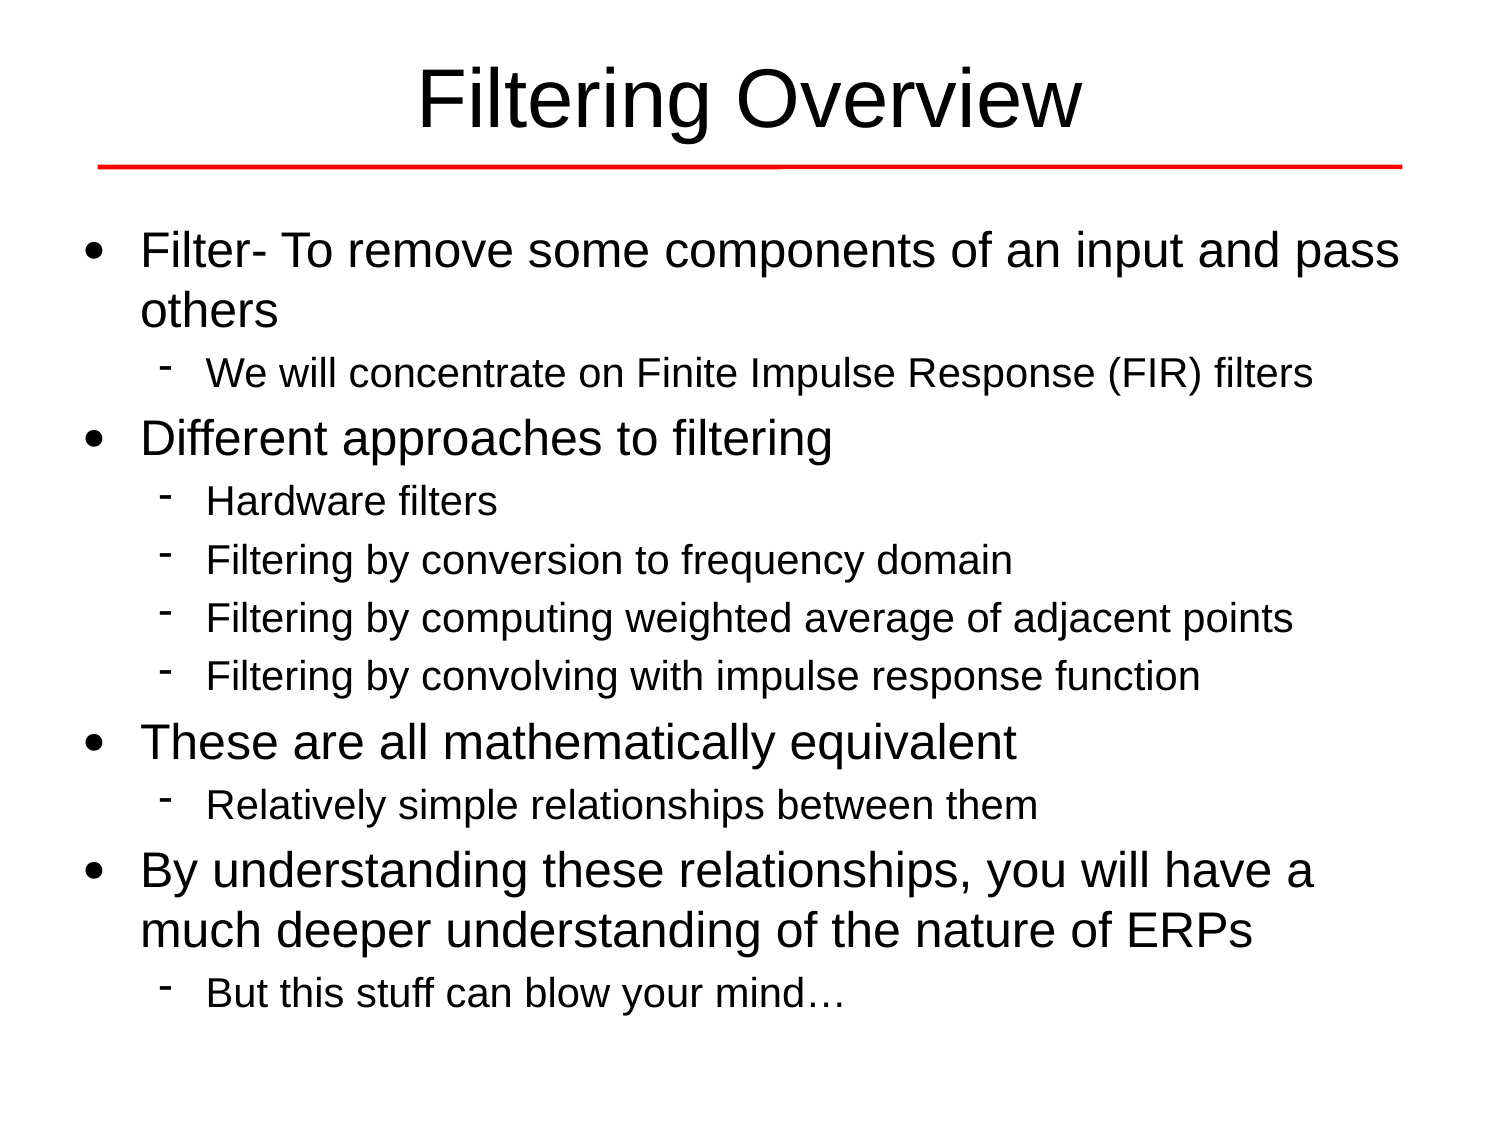

# Filtering Overview

Filter- To remove some components of an input and pass others
We will concentrate on Finite Impulse Response (FIR) filters
Different approaches to filtering
Hardware filters
Filtering by conversion to frequency domain
Filtering by computing weighted average of adjacent points
Filtering by convolving with impulse response function
These are all mathematically equivalent
Relatively simple relationships between them
By understanding these relationships, you will have a much deeper understanding of the nature of ERPs
But this stuff can blow your mind…